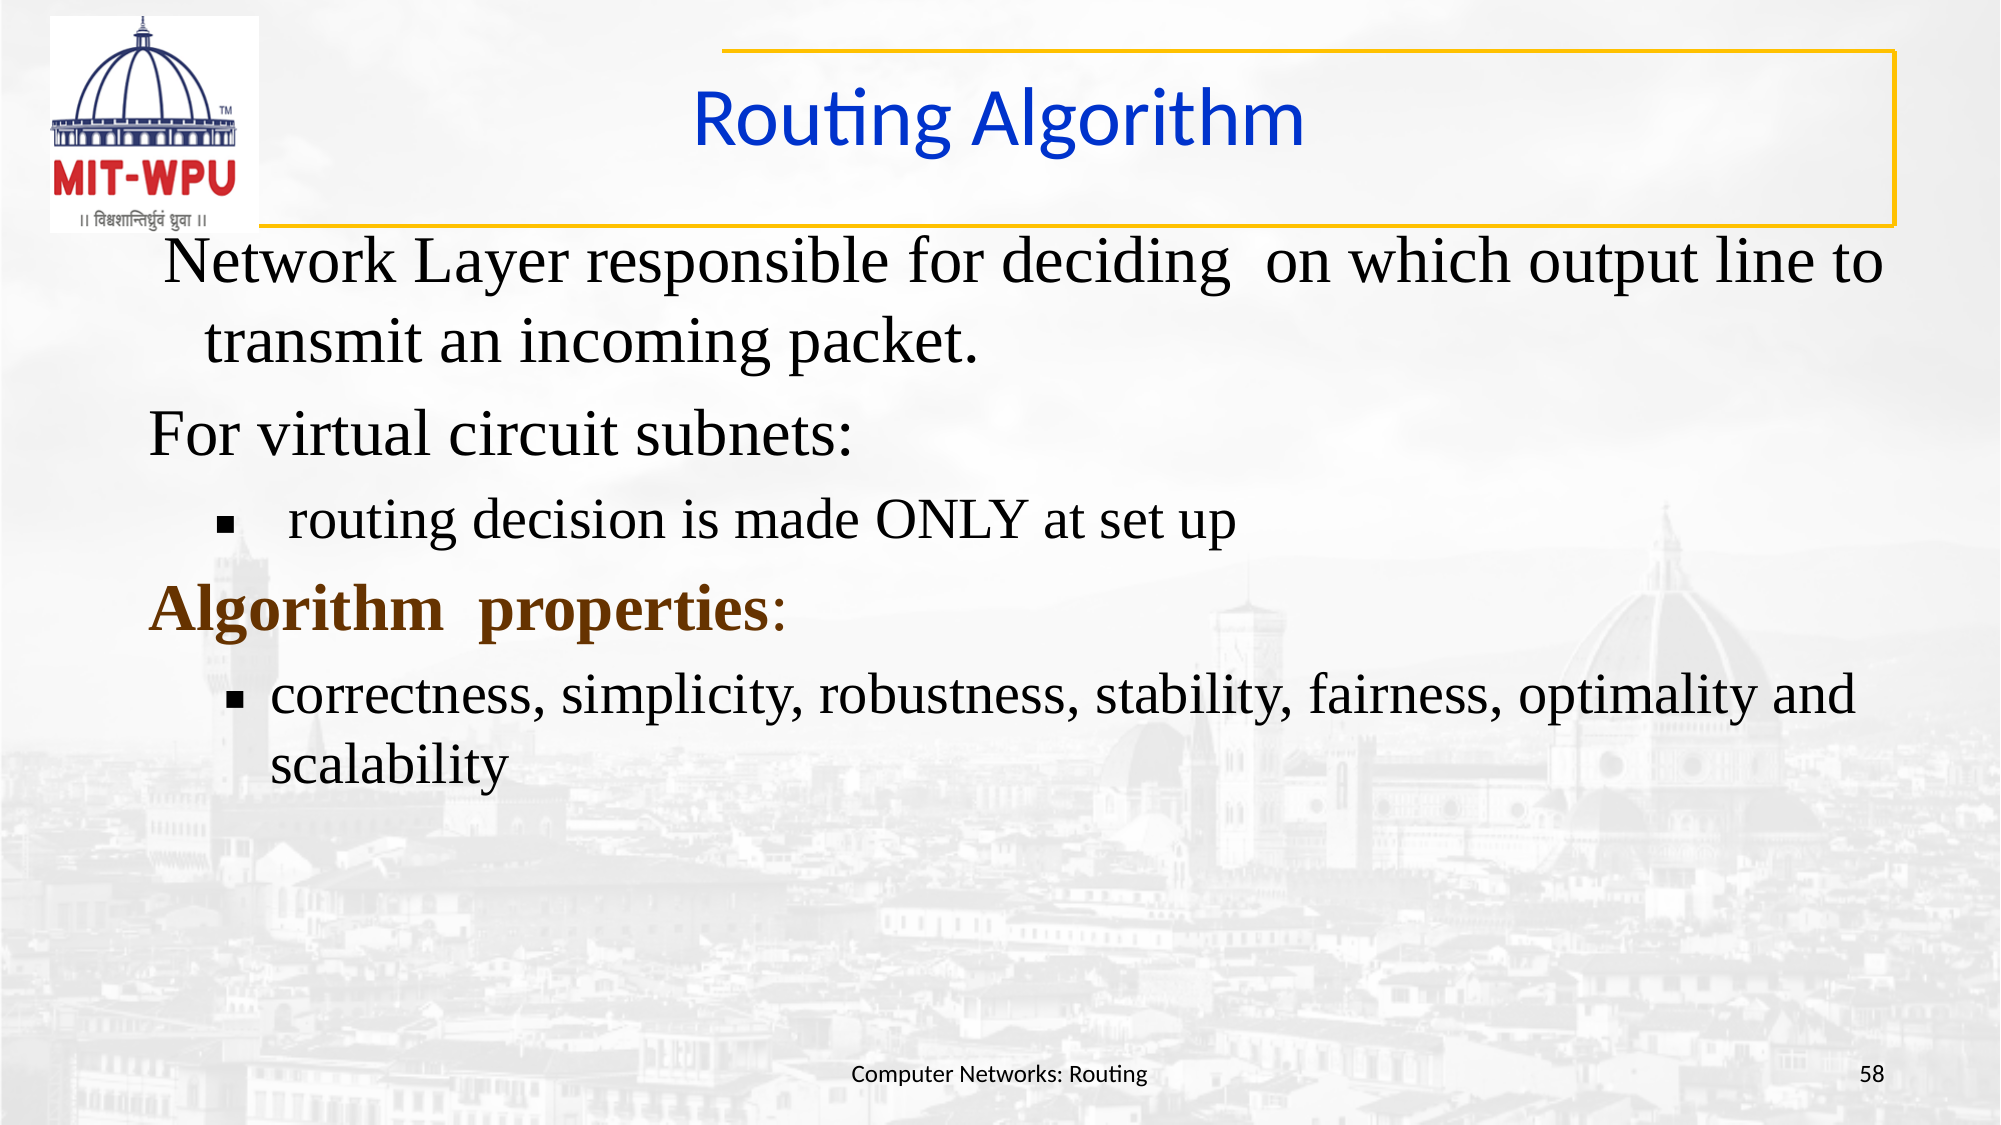

# Routing Algorithm
 Network Layer responsible for deciding  on which output line to transmit an incoming packet.
For virtual circuit subnets:
routing decision is made ONLY at set up
Algorithm  properties:
correctness, simplicity, robustness, stability, fairness, optimality and scalability
Computer Networks: Routing
58